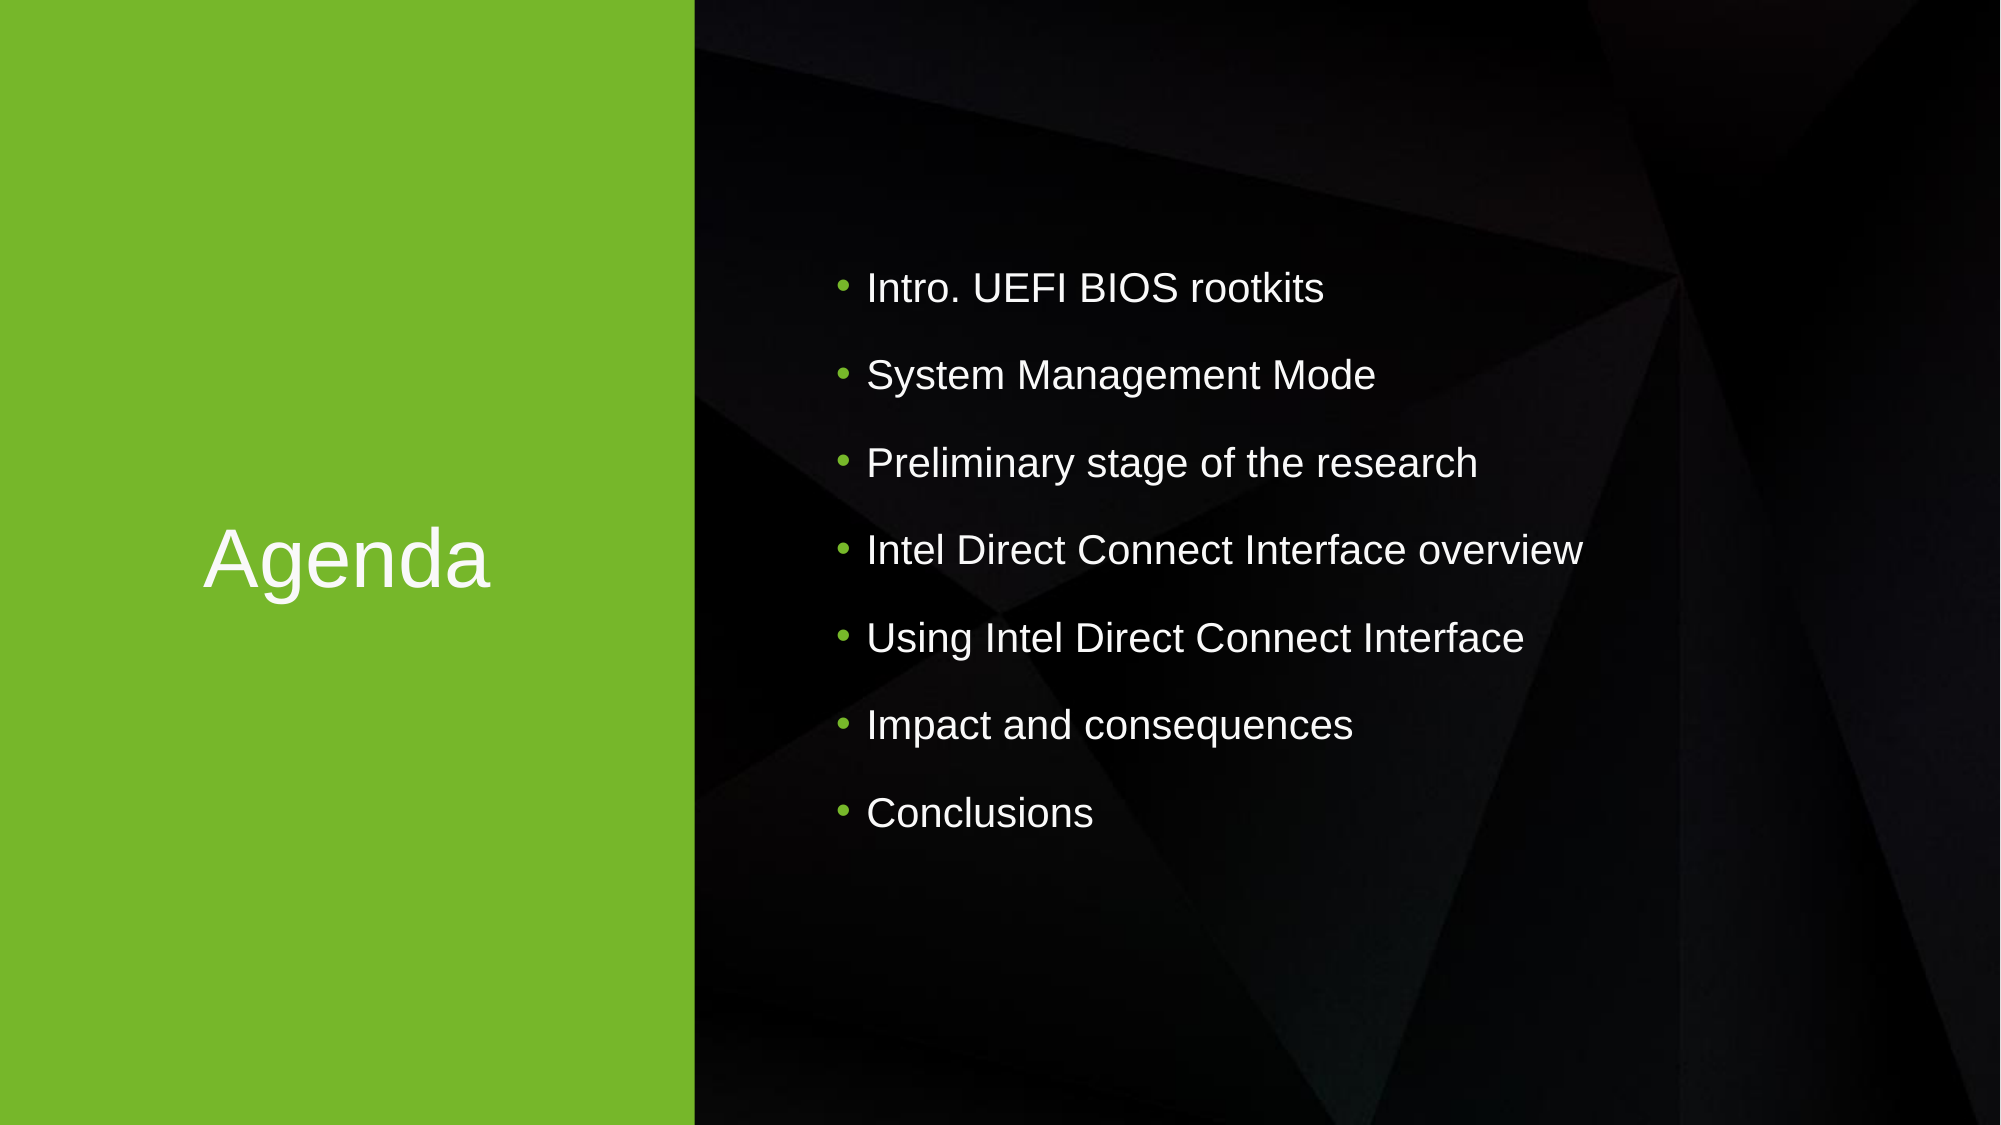

Intro. UEFI BIOS rootkits
System Management Mode
Preliminary stage of the research
Intel Direct Connect Interface overview
Using Intel Direct Connect Interface
Impact and consequences
Conclusions

Agenda